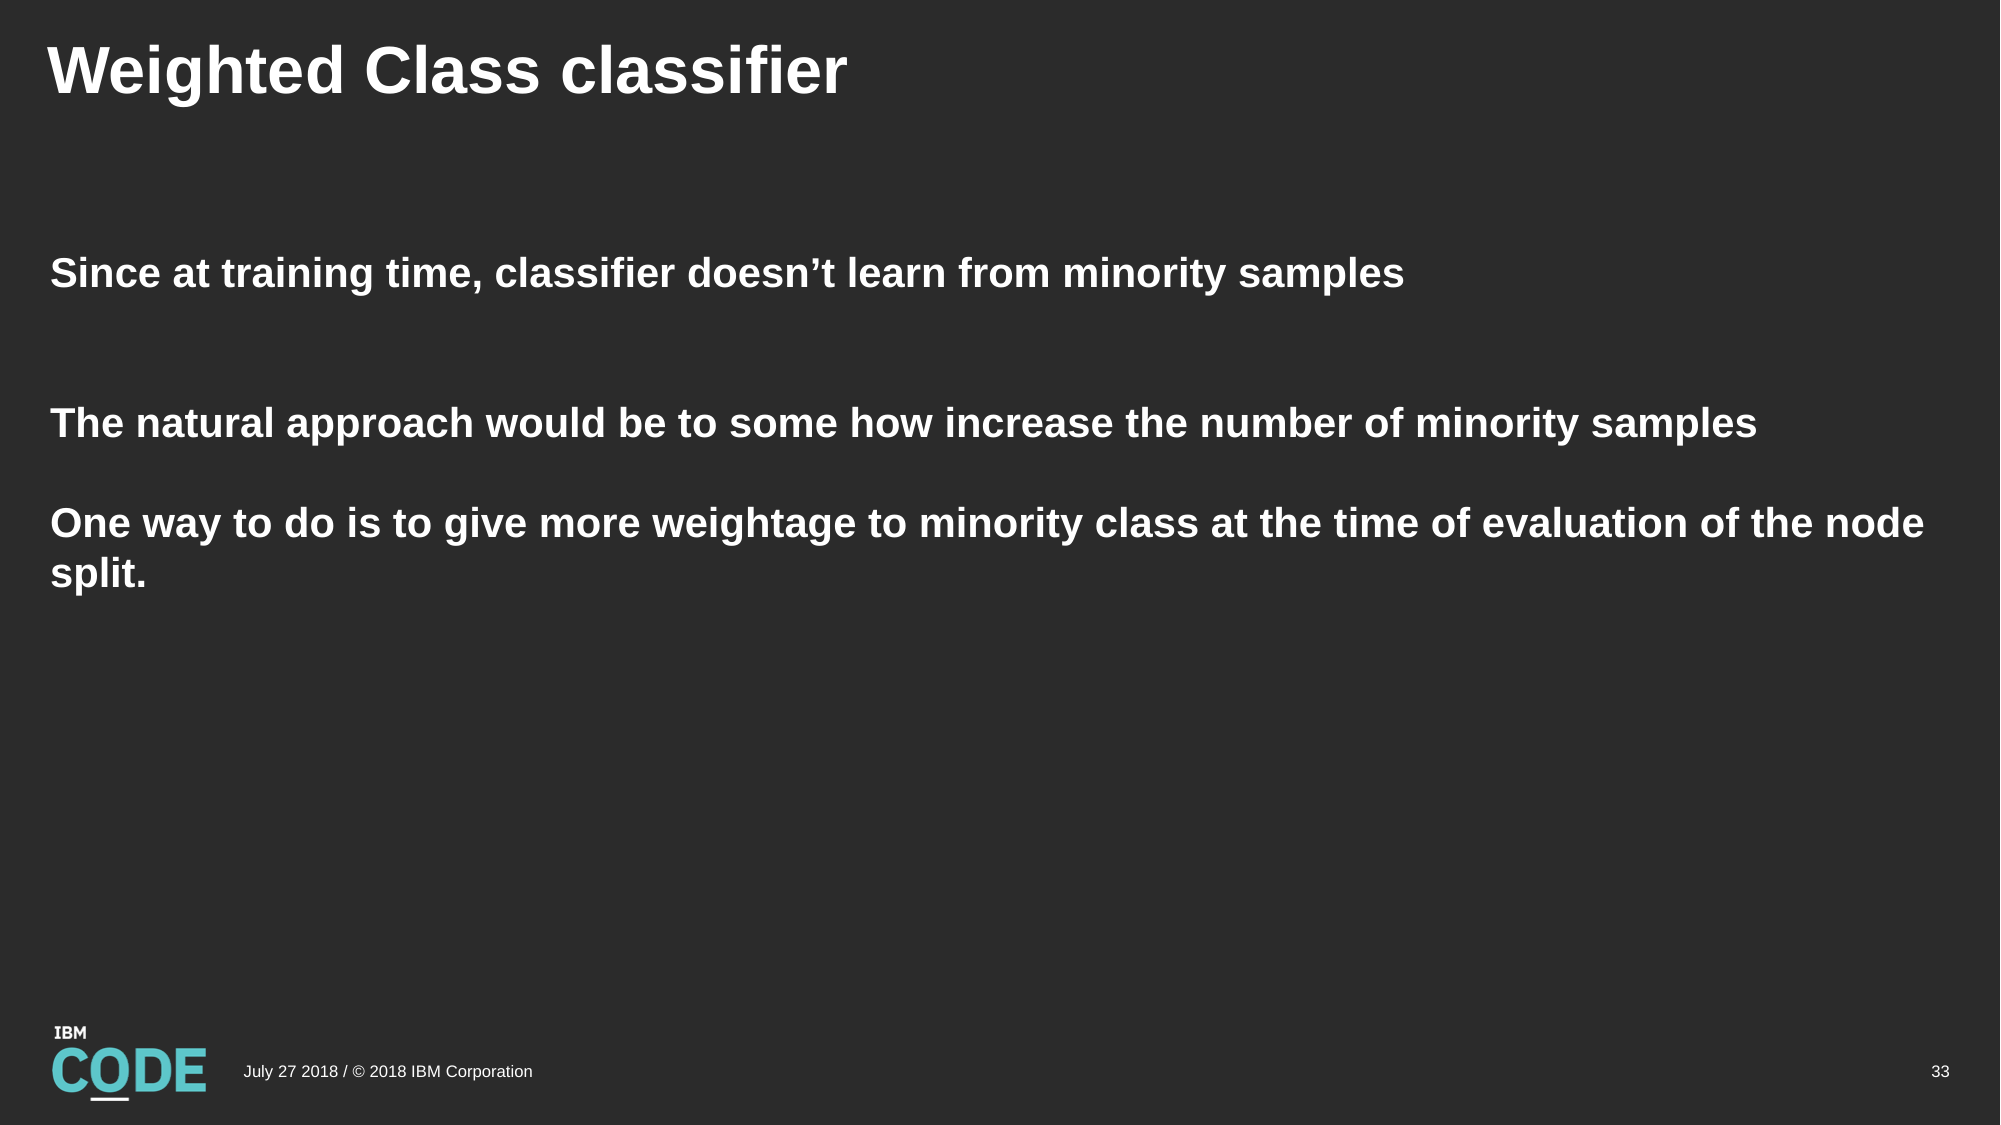

# Weighted Class classifier
Since at training time, classifier doesn’t learn from minority samples

The natural approach would be to some how increase the number of minority samples

One way to do is to give more weightage to minority class at the time of evaluation of the node split.
July 27 2018 / © 2018 IBM Corporation
33